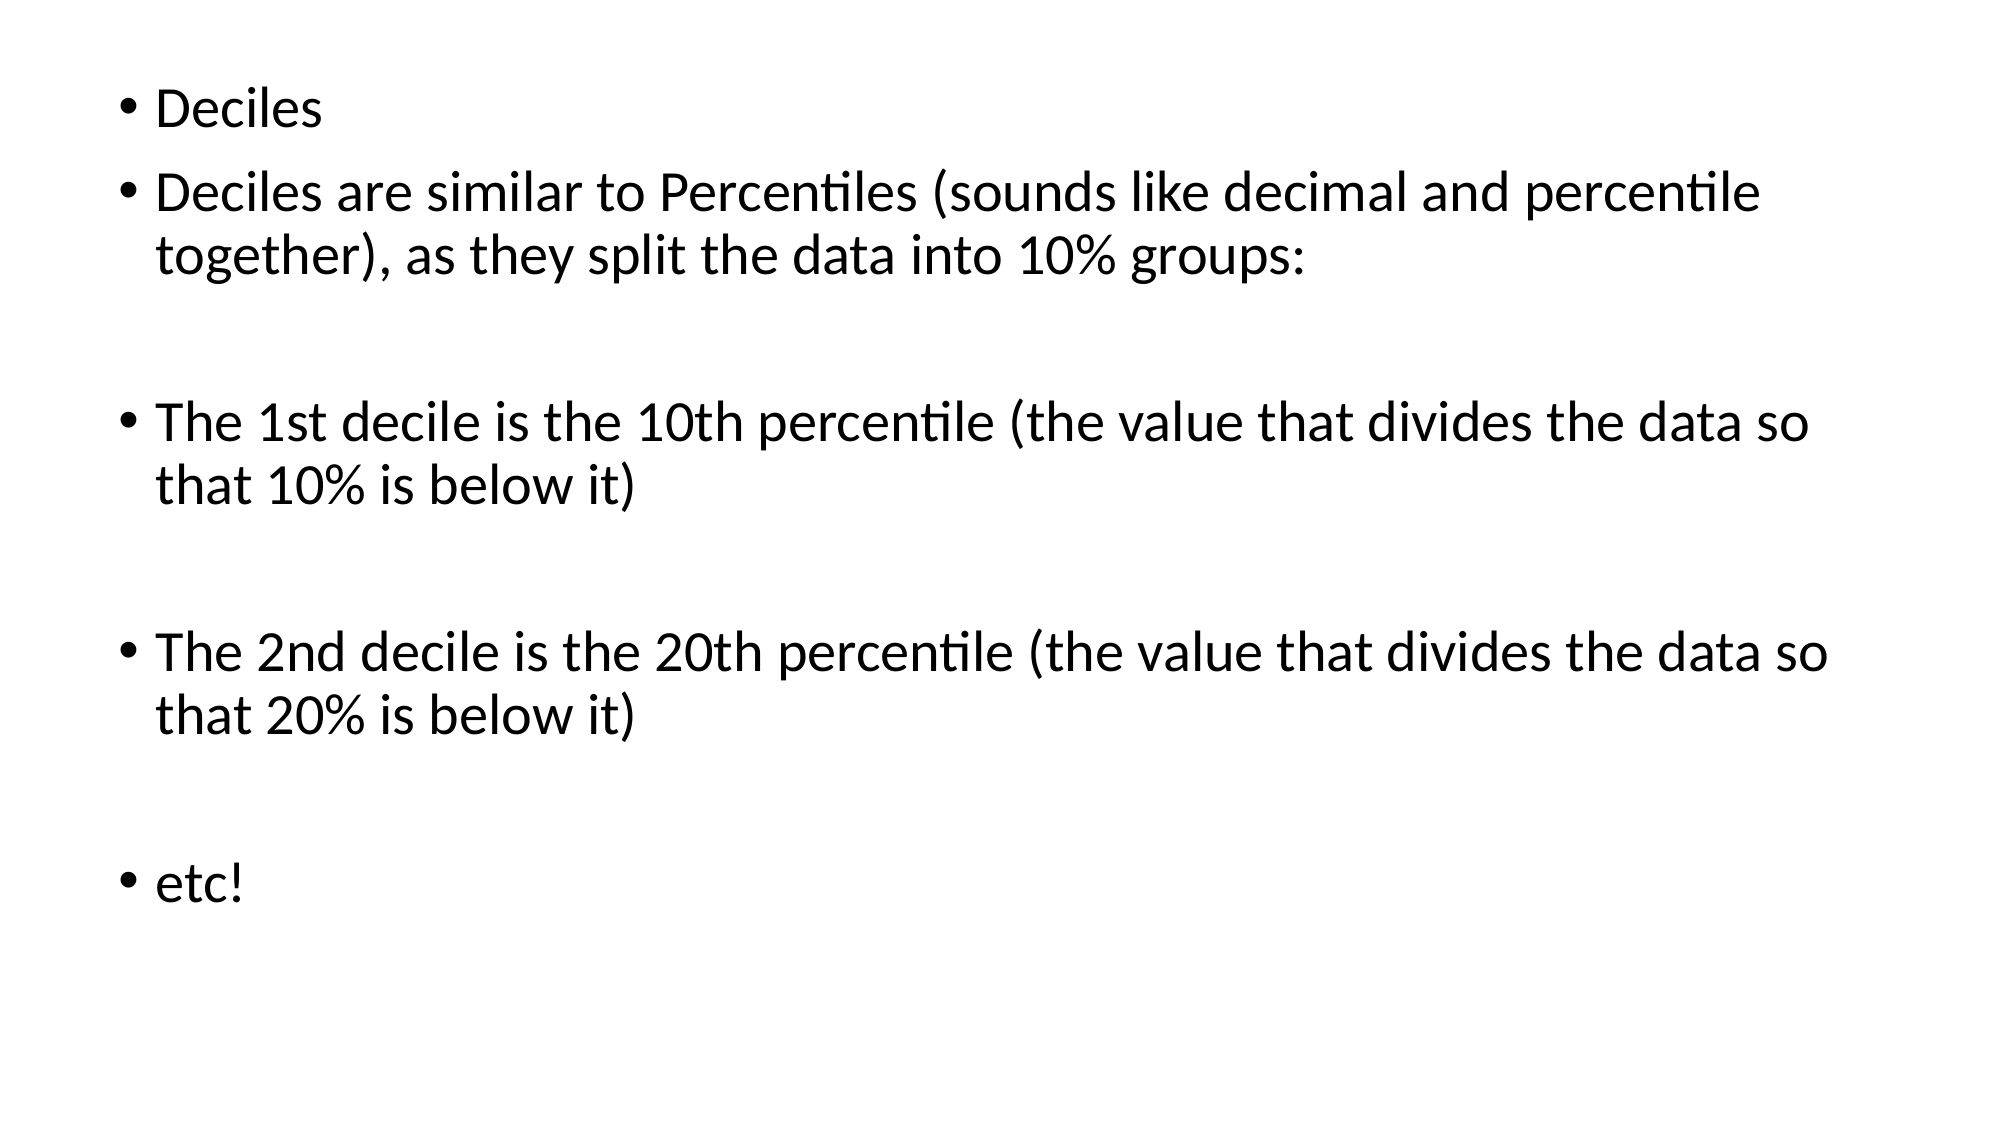

Deciles
Deciles are similar to Percentiles (sounds like decimal and percentile together), as they split the data into 10% groups:

The 1st decile is the 10th percentile (the value that divides the data so that 10% is below it)

The 2nd decile is the 20th percentile (the value that divides the data so that 20% is below it)

etc!